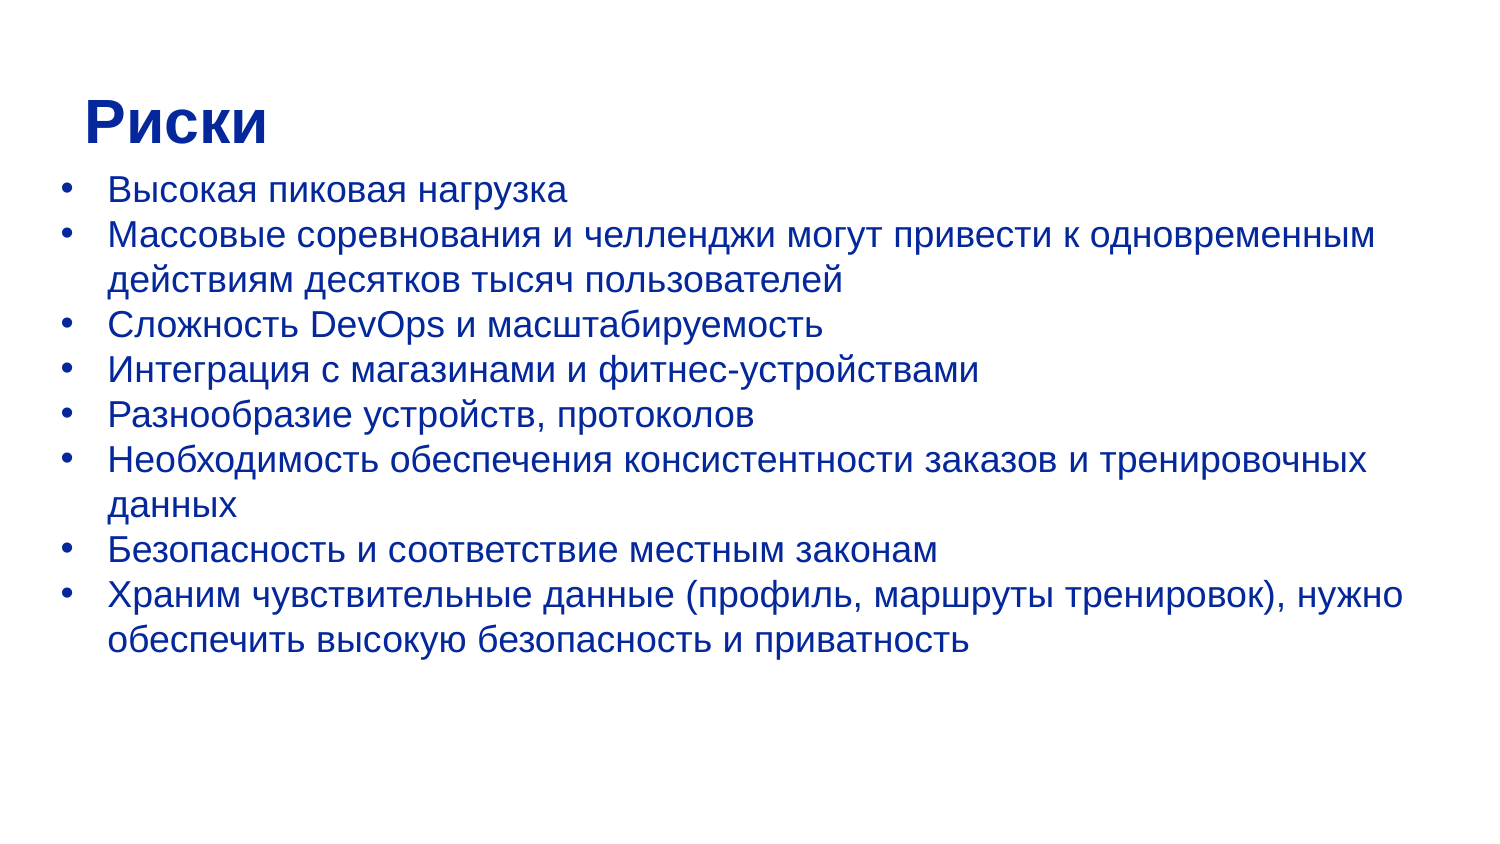

Риски
Высокая пиковая нагрузка
Массовые соревнования и челленджи могут привести к одновременным действиям десятков тысяч пользователей
Сложность DevOps и масштабируемость
Интеграция с магазинами и фитнес-устройствами
Разнообразие устройств, протоколов
Необходимость обеспечения консистентности заказов и тренировочных данных
Безопасность и соответствие местным законам
Храним чувствительные данные (профиль, маршруты тренировок), нужно обеспечить высокую безопасность и приватность